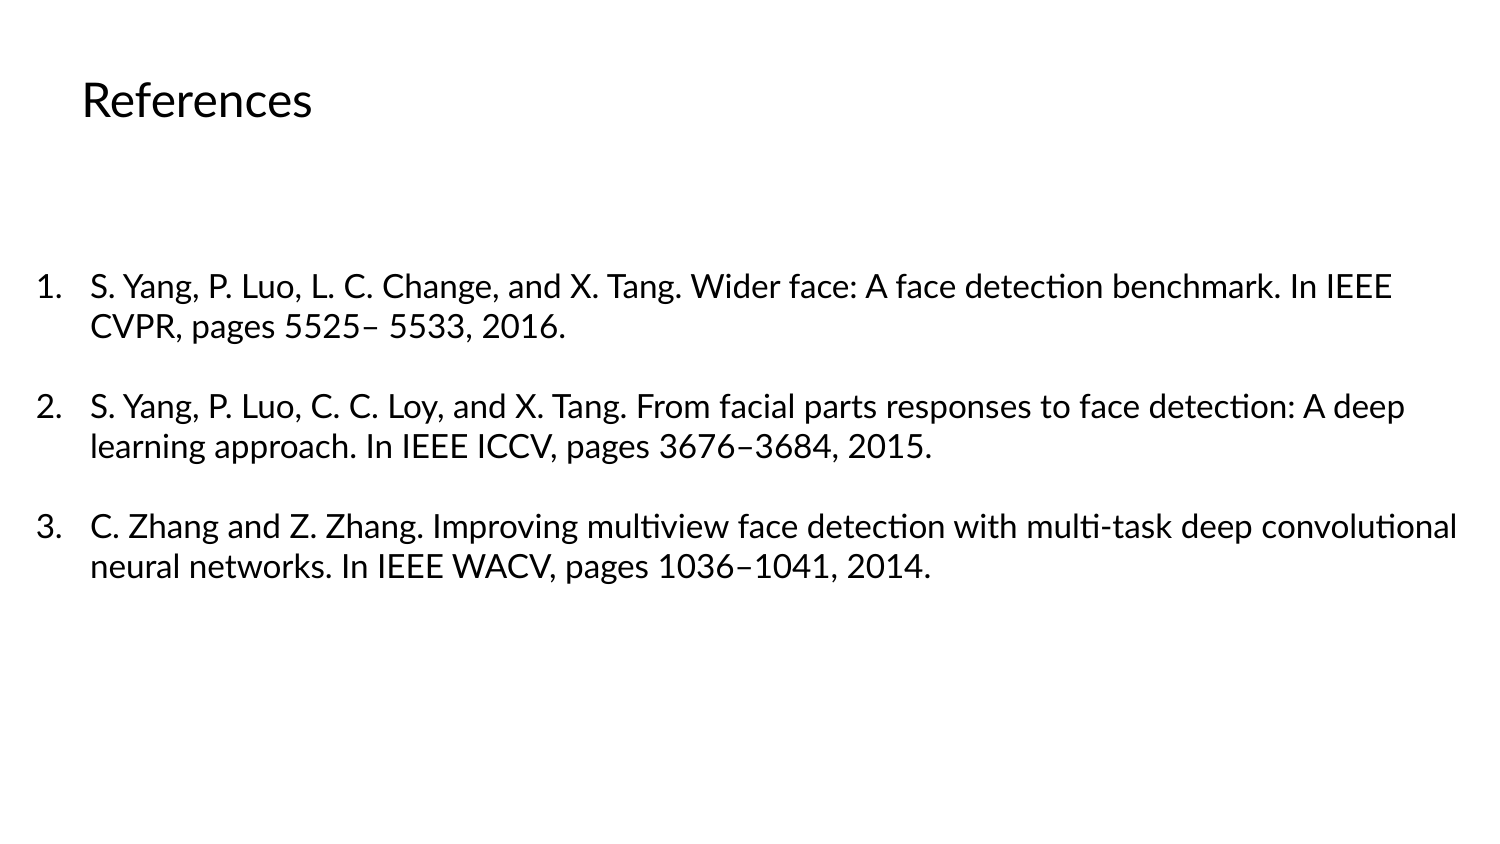

References
S. Yang, P. Luo, L. C. Change, and X. Tang. Wider face: A face detection benchmark. In IEEE CVPR, pages 5525– 5533, 2016.

S. Yang, P. Luo, C. C. Loy, and X. Tang. From facial parts responses to face detection: A deep learning approach. In IEEE ICCV, pages 3676–3684, 2015.

C. Zhang and Z. Zhang. Improving multiview face detection with multi-task deep convolutional neural networks. In IEEE WACV, pages 1036–1041, 2014.